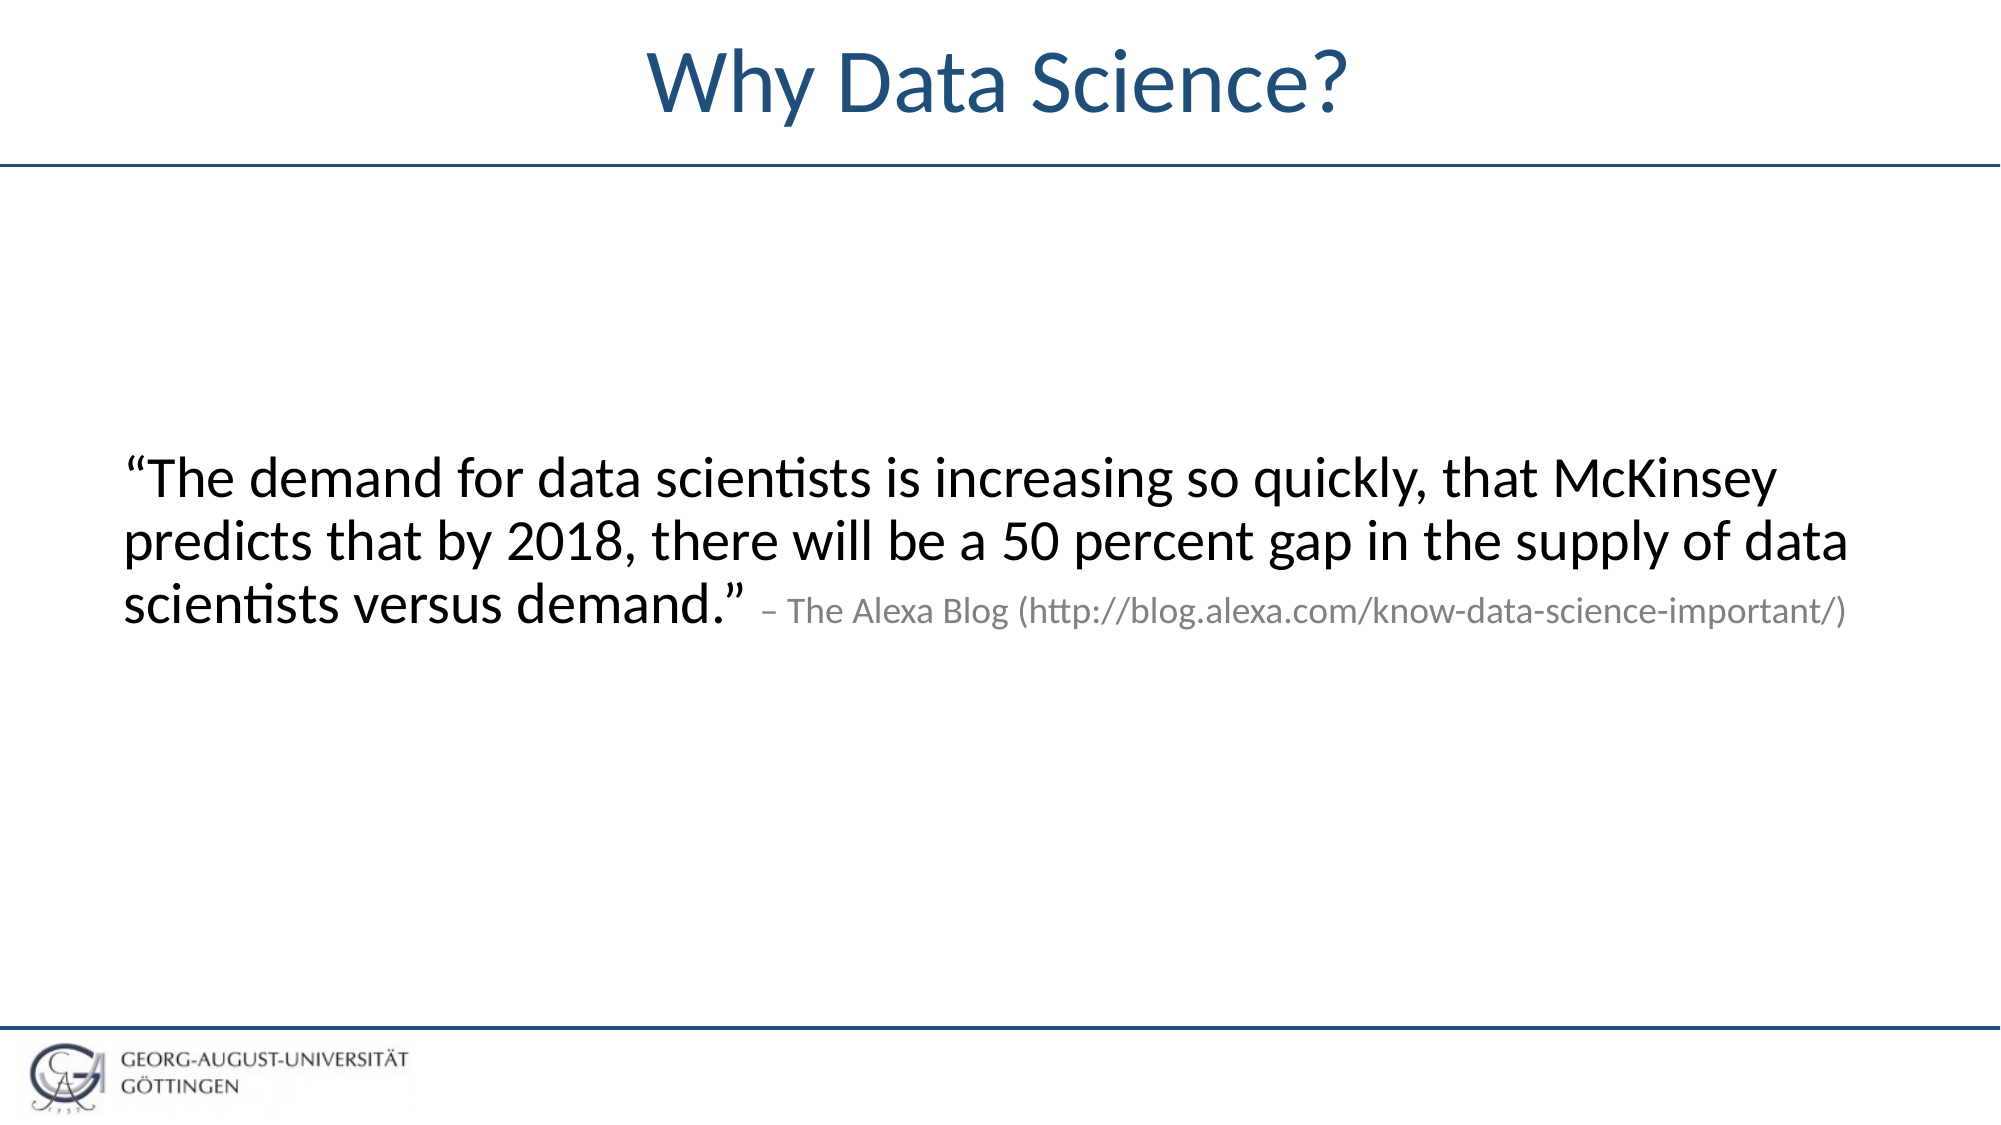

# Why Data Science?

“The demand for data scientists is increasing so quickly, that McKinsey predicts that by 2018, there will be a 50 percent gap in the supply of data scientists versus demand.” – The Alexa Blog (http://blog.alexa.com/know-data-science-important/)